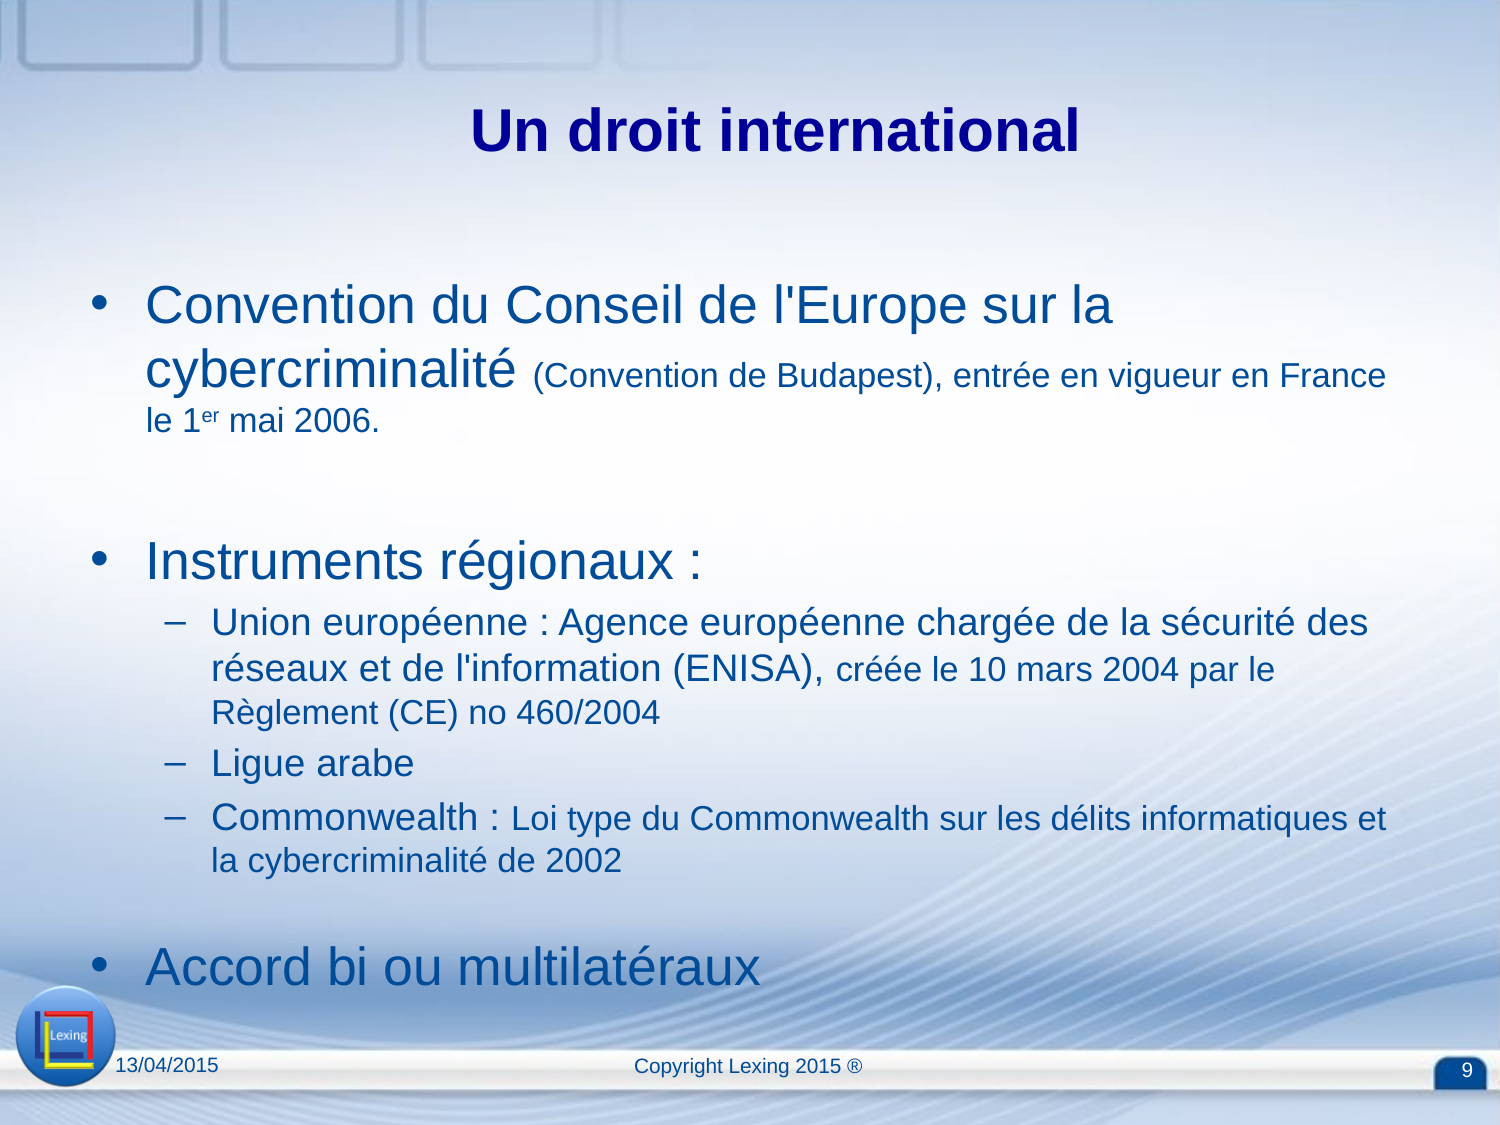

# Un droit international
Convention du Conseil de l'Europe sur la cybercriminalité (Convention de Budapest), entrée en vigueur en France le 1er mai 2006.

Instruments régionaux :
Union européenne : Agence européenne chargée de la sécurité des réseaux et de l'information (ENISA), créée le 10 mars 2004 par le Règlement (CE) no 460/2004
Ligue arabe
Commonwealth : Loi type du Commonwealth sur les délits informatiques et la cybercriminalité de 2002
Accord bi ou multilatéraux
13/04/2015
Copyright Lexing 2015 ®
9